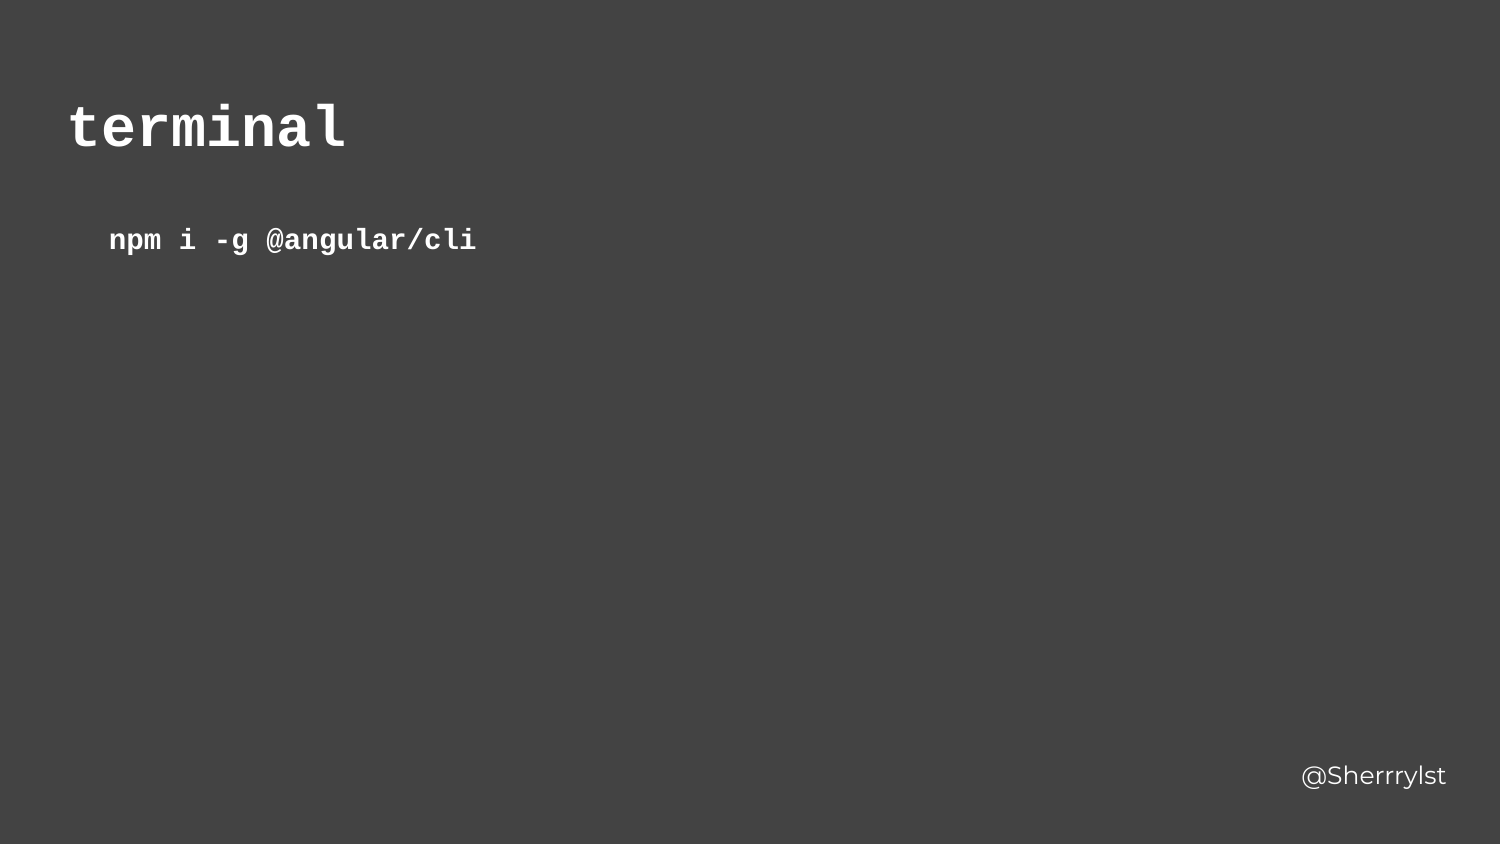

# terminal
npm i -g @angular/cli

@Sherrrylst